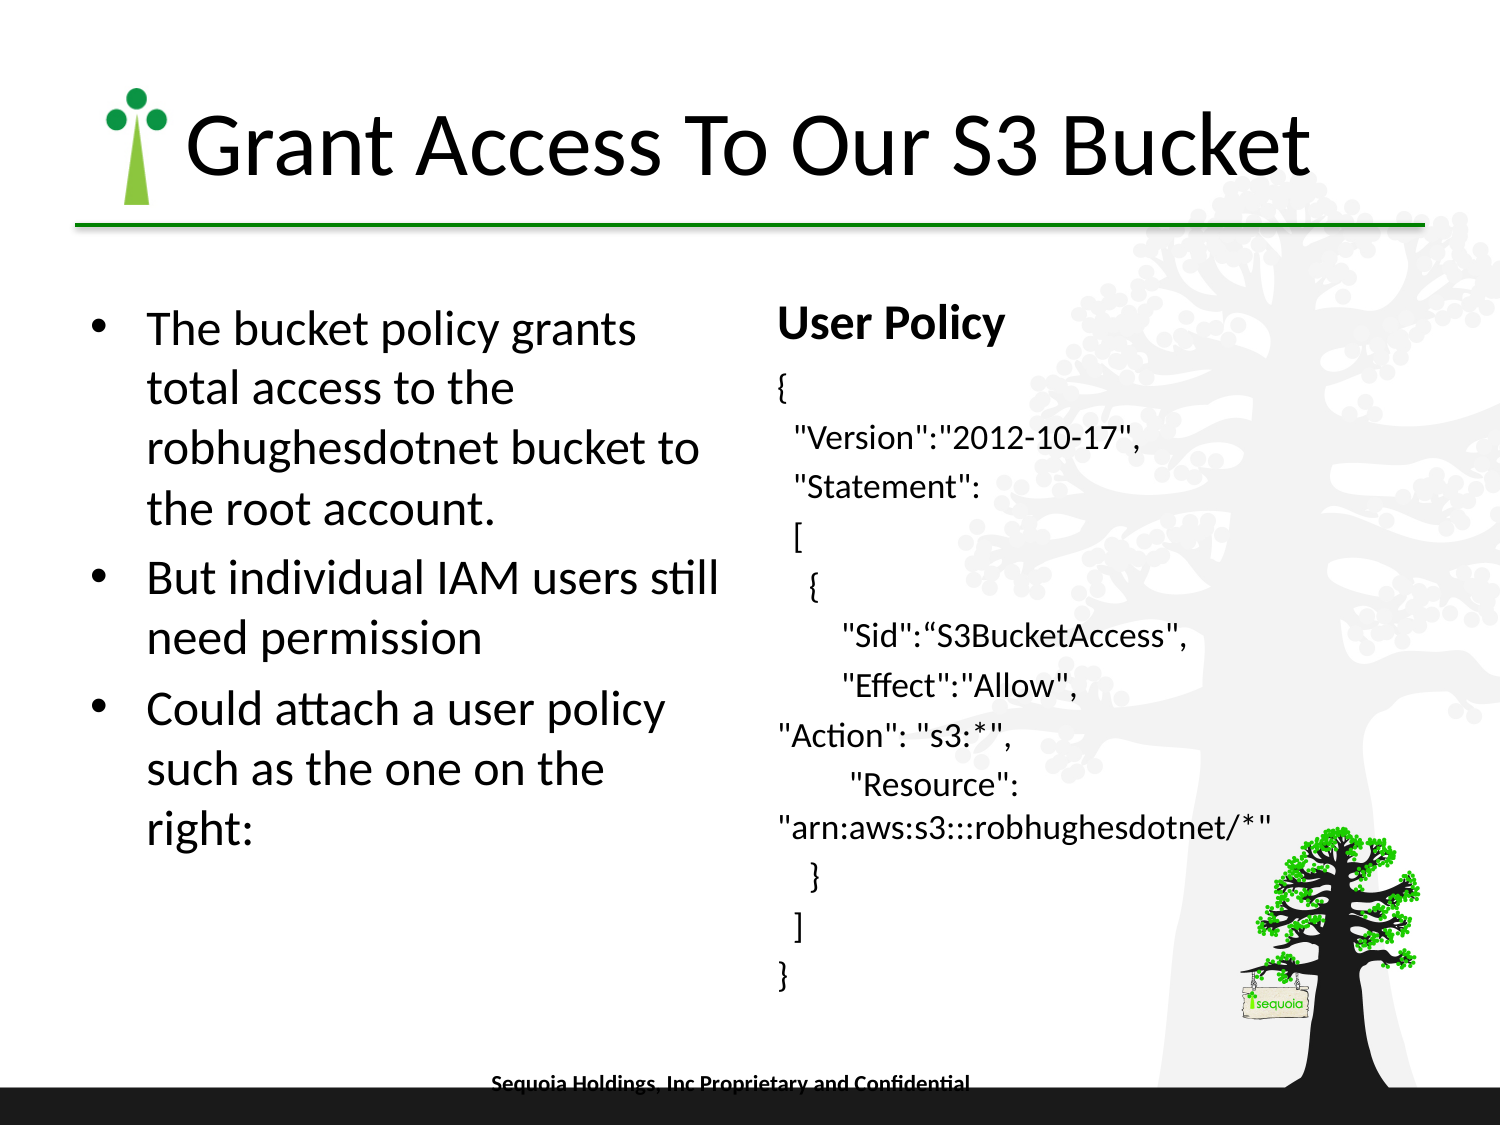

# Grant Access To Our S3 Bucket
User Policy
The bucket policy grants total access to the robhughesdotnet bucket to the root account.
But individual IAM users still need permission
Could attach a user policy such as the one on the right:
{
  "Version":"2012-10-17",
  "Statement":
  [
    {
        "Sid":“S3BucketAccess",
        "Effect":"Allow",
"Action": "s3:*",
         "Resource": "arn:aws:s3:::robhughesdotnet/*"
    }
  ]
}
Sequoia Holdings, Inc Proprietary and Confidential